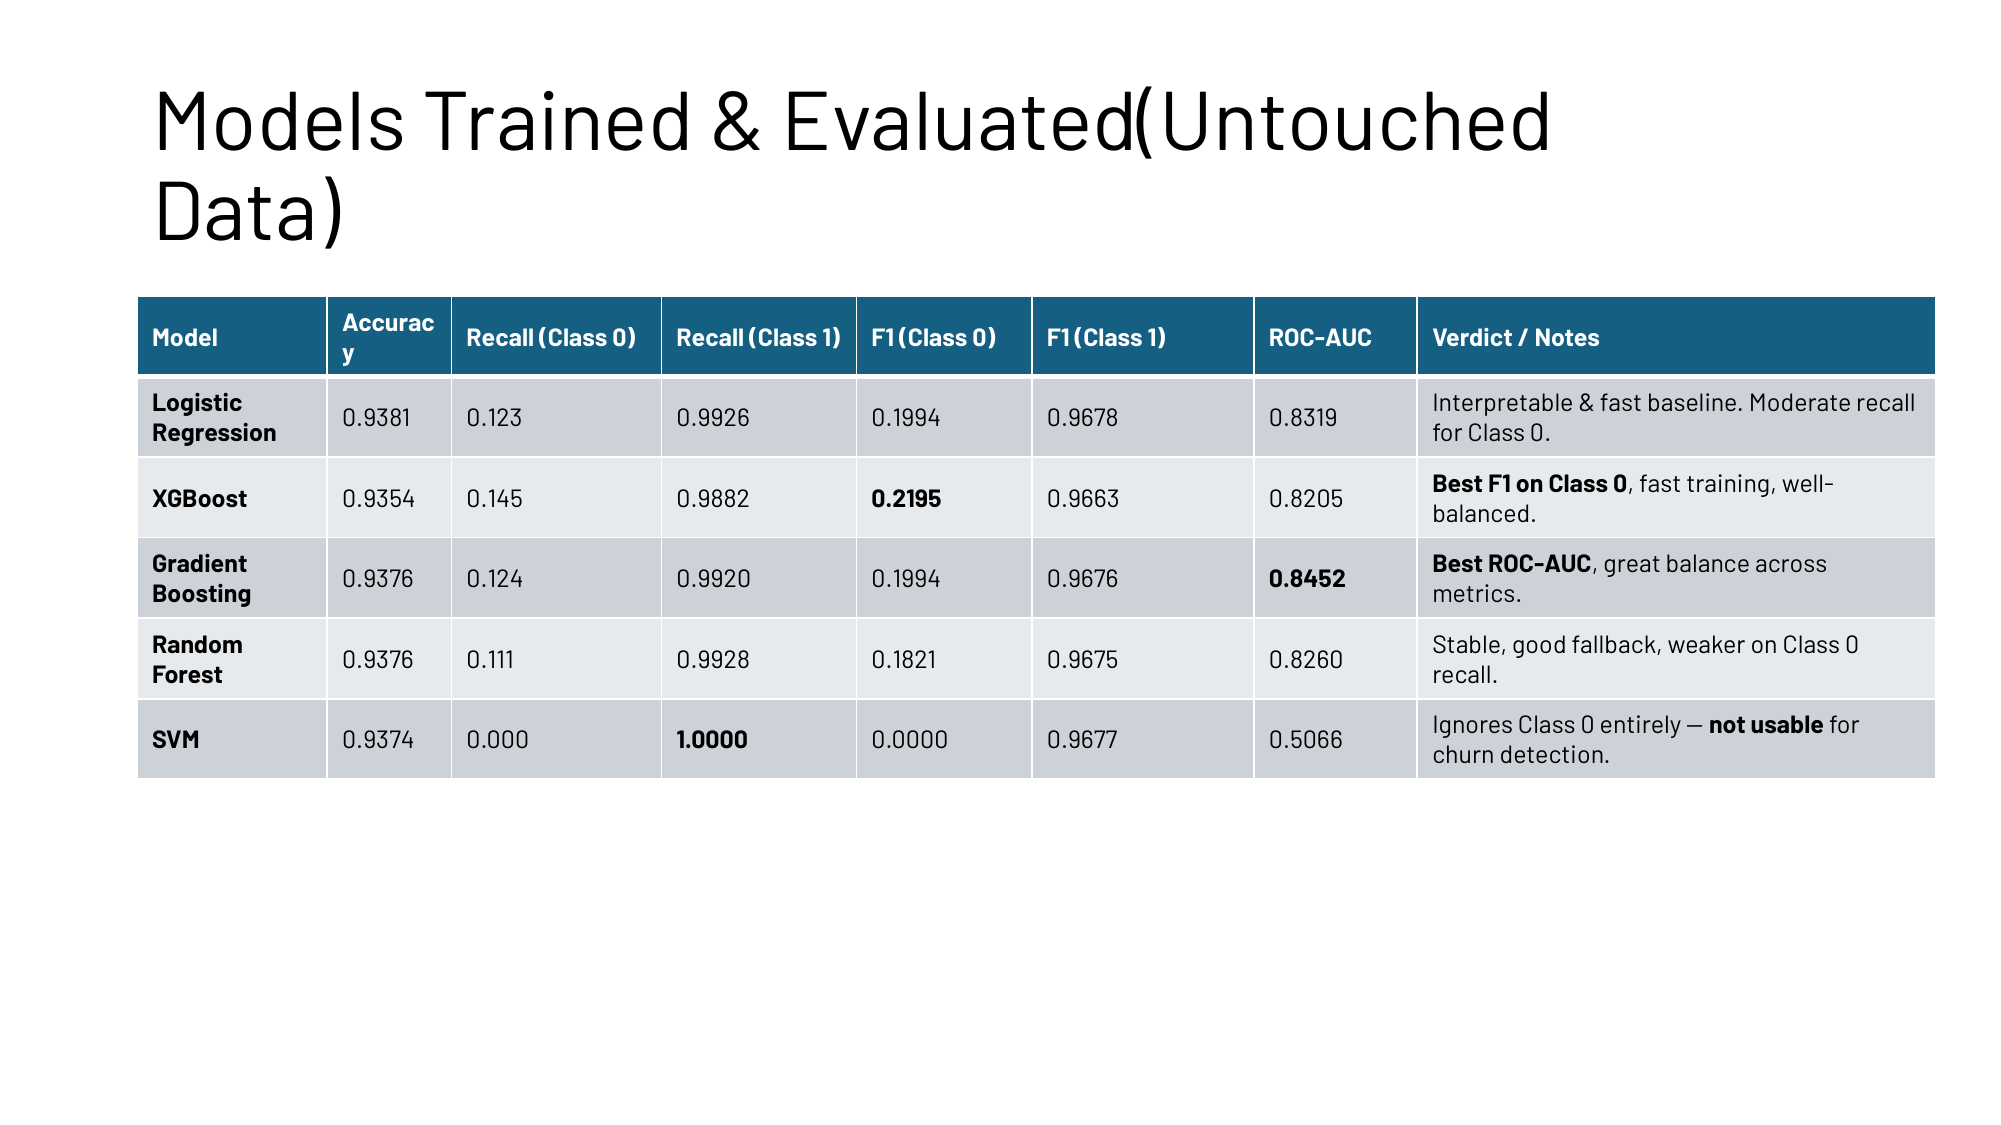

# Models Trained & Evaluated(Untouched Data)
| Model | Accuracy | Recall (Class 0) | Recall (Class 1) | F1 (Class 0) | F1 (Class 1) | ROC-AUC | Verdict / Notes |
| --- | --- | --- | --- | --- | --- | --- | --- |
| Logistic Regression | 0.9381 | 0.123 | 0.9926 | 0.1994 | 0.9678 | 0.8319 | Interpretable & fast baseline. Moderate recall for Class 0. |
| XGBoost | 0.9354 | 0.145 | 0.9882 | 0.2195 | 0.9663 | 0.8205 | Best F1 on Class 0, fast training, well-balanced. |
| Gradient Boosting | 0.9376 | 0.124 | 0.9920 | 0.1994 | 0.9676 | 0.8452 | Best ROC-AUC, great balance across metrics. |
| Random Forest | 0.9376 | 0.111 | 0.9928 | 0.1821 | 0.9675 | 0.8260 | Stable, good fallback, weaker on Class 0 recall. |
| SVM | 0.9374 | 0.000 | 1.0000 | 0.0000 | 0.9677 | 0.5066 | Ignores Class 0 entirely — not usable for churn detection. |